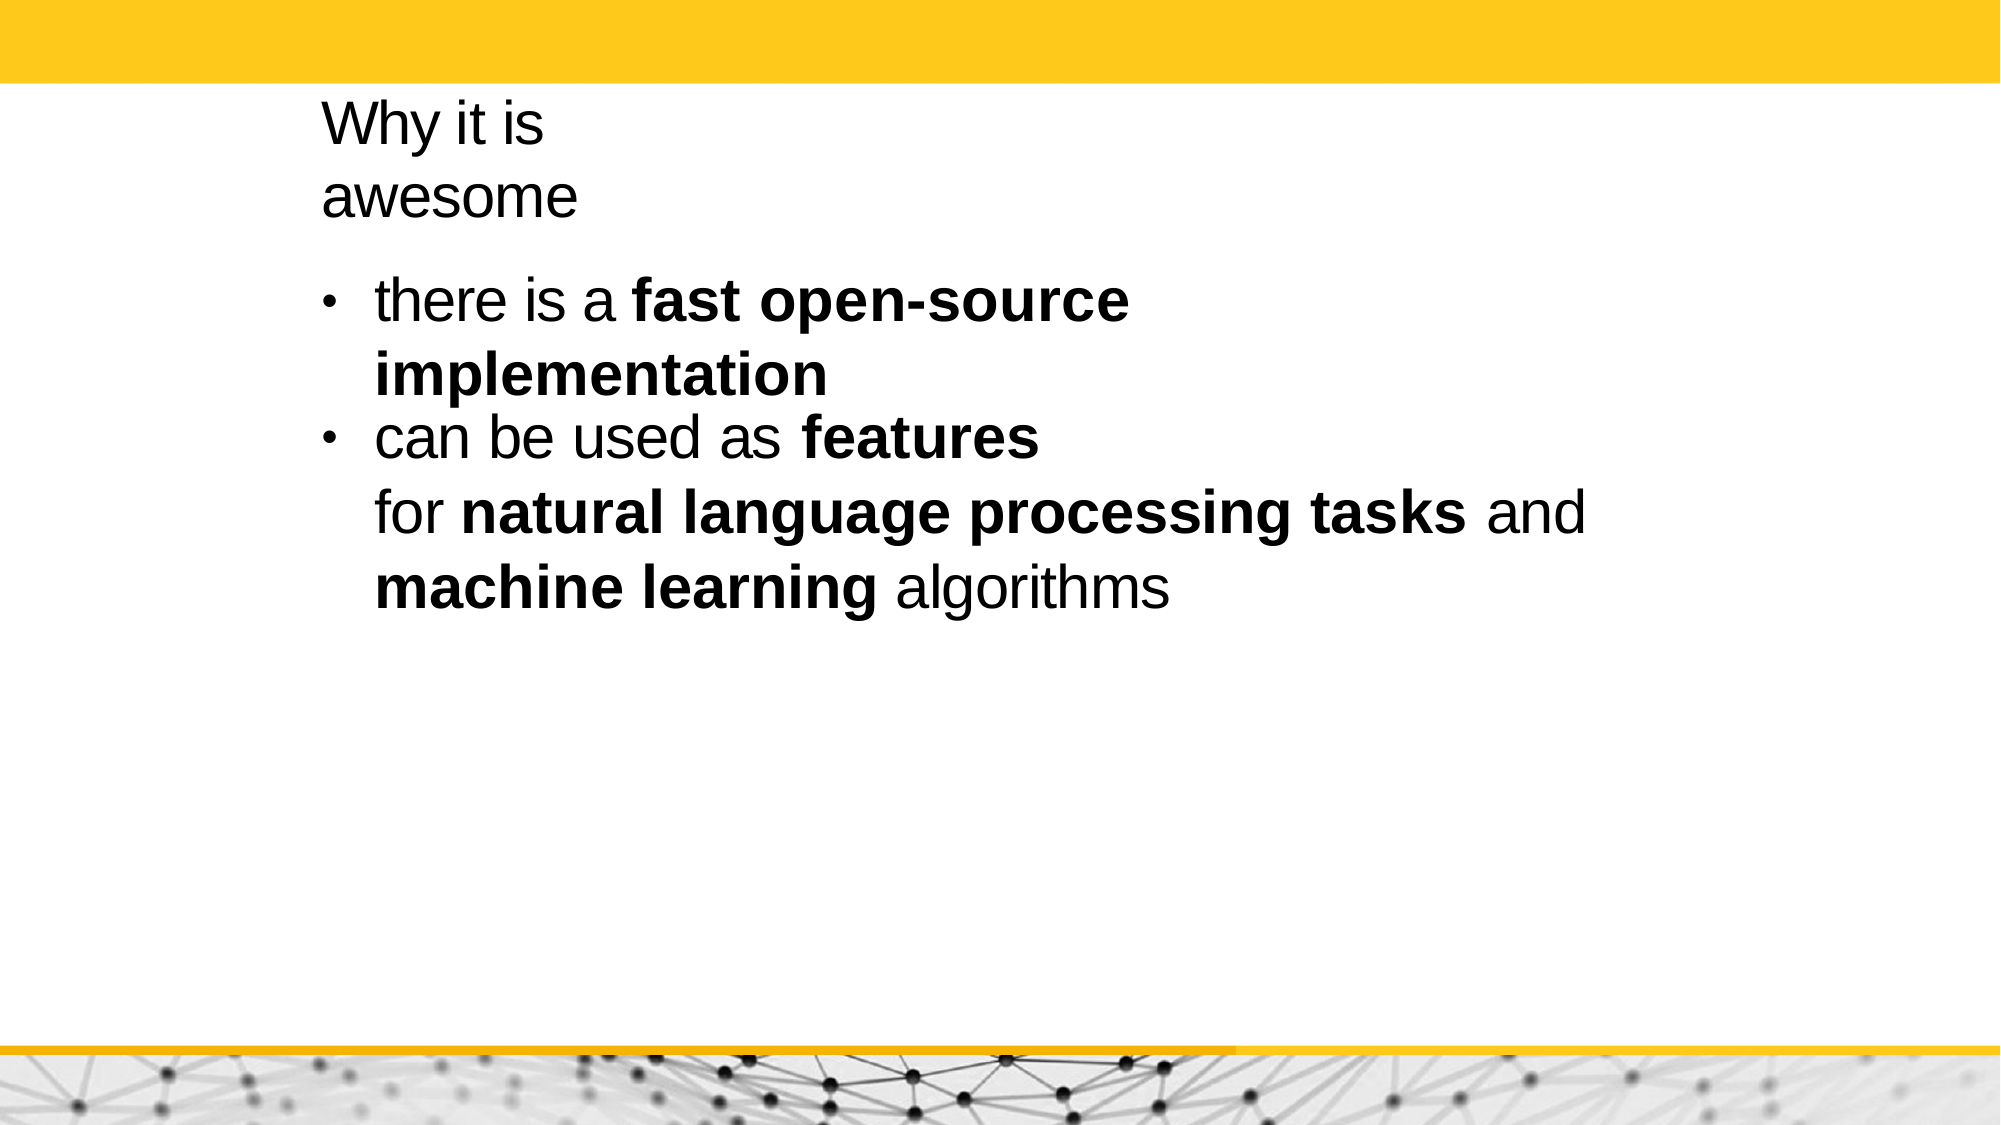

# Why it is awesome
there is a fast open-source implementation
•
can be used as features
for natural language processing tasks and
machine learning algorithms
•